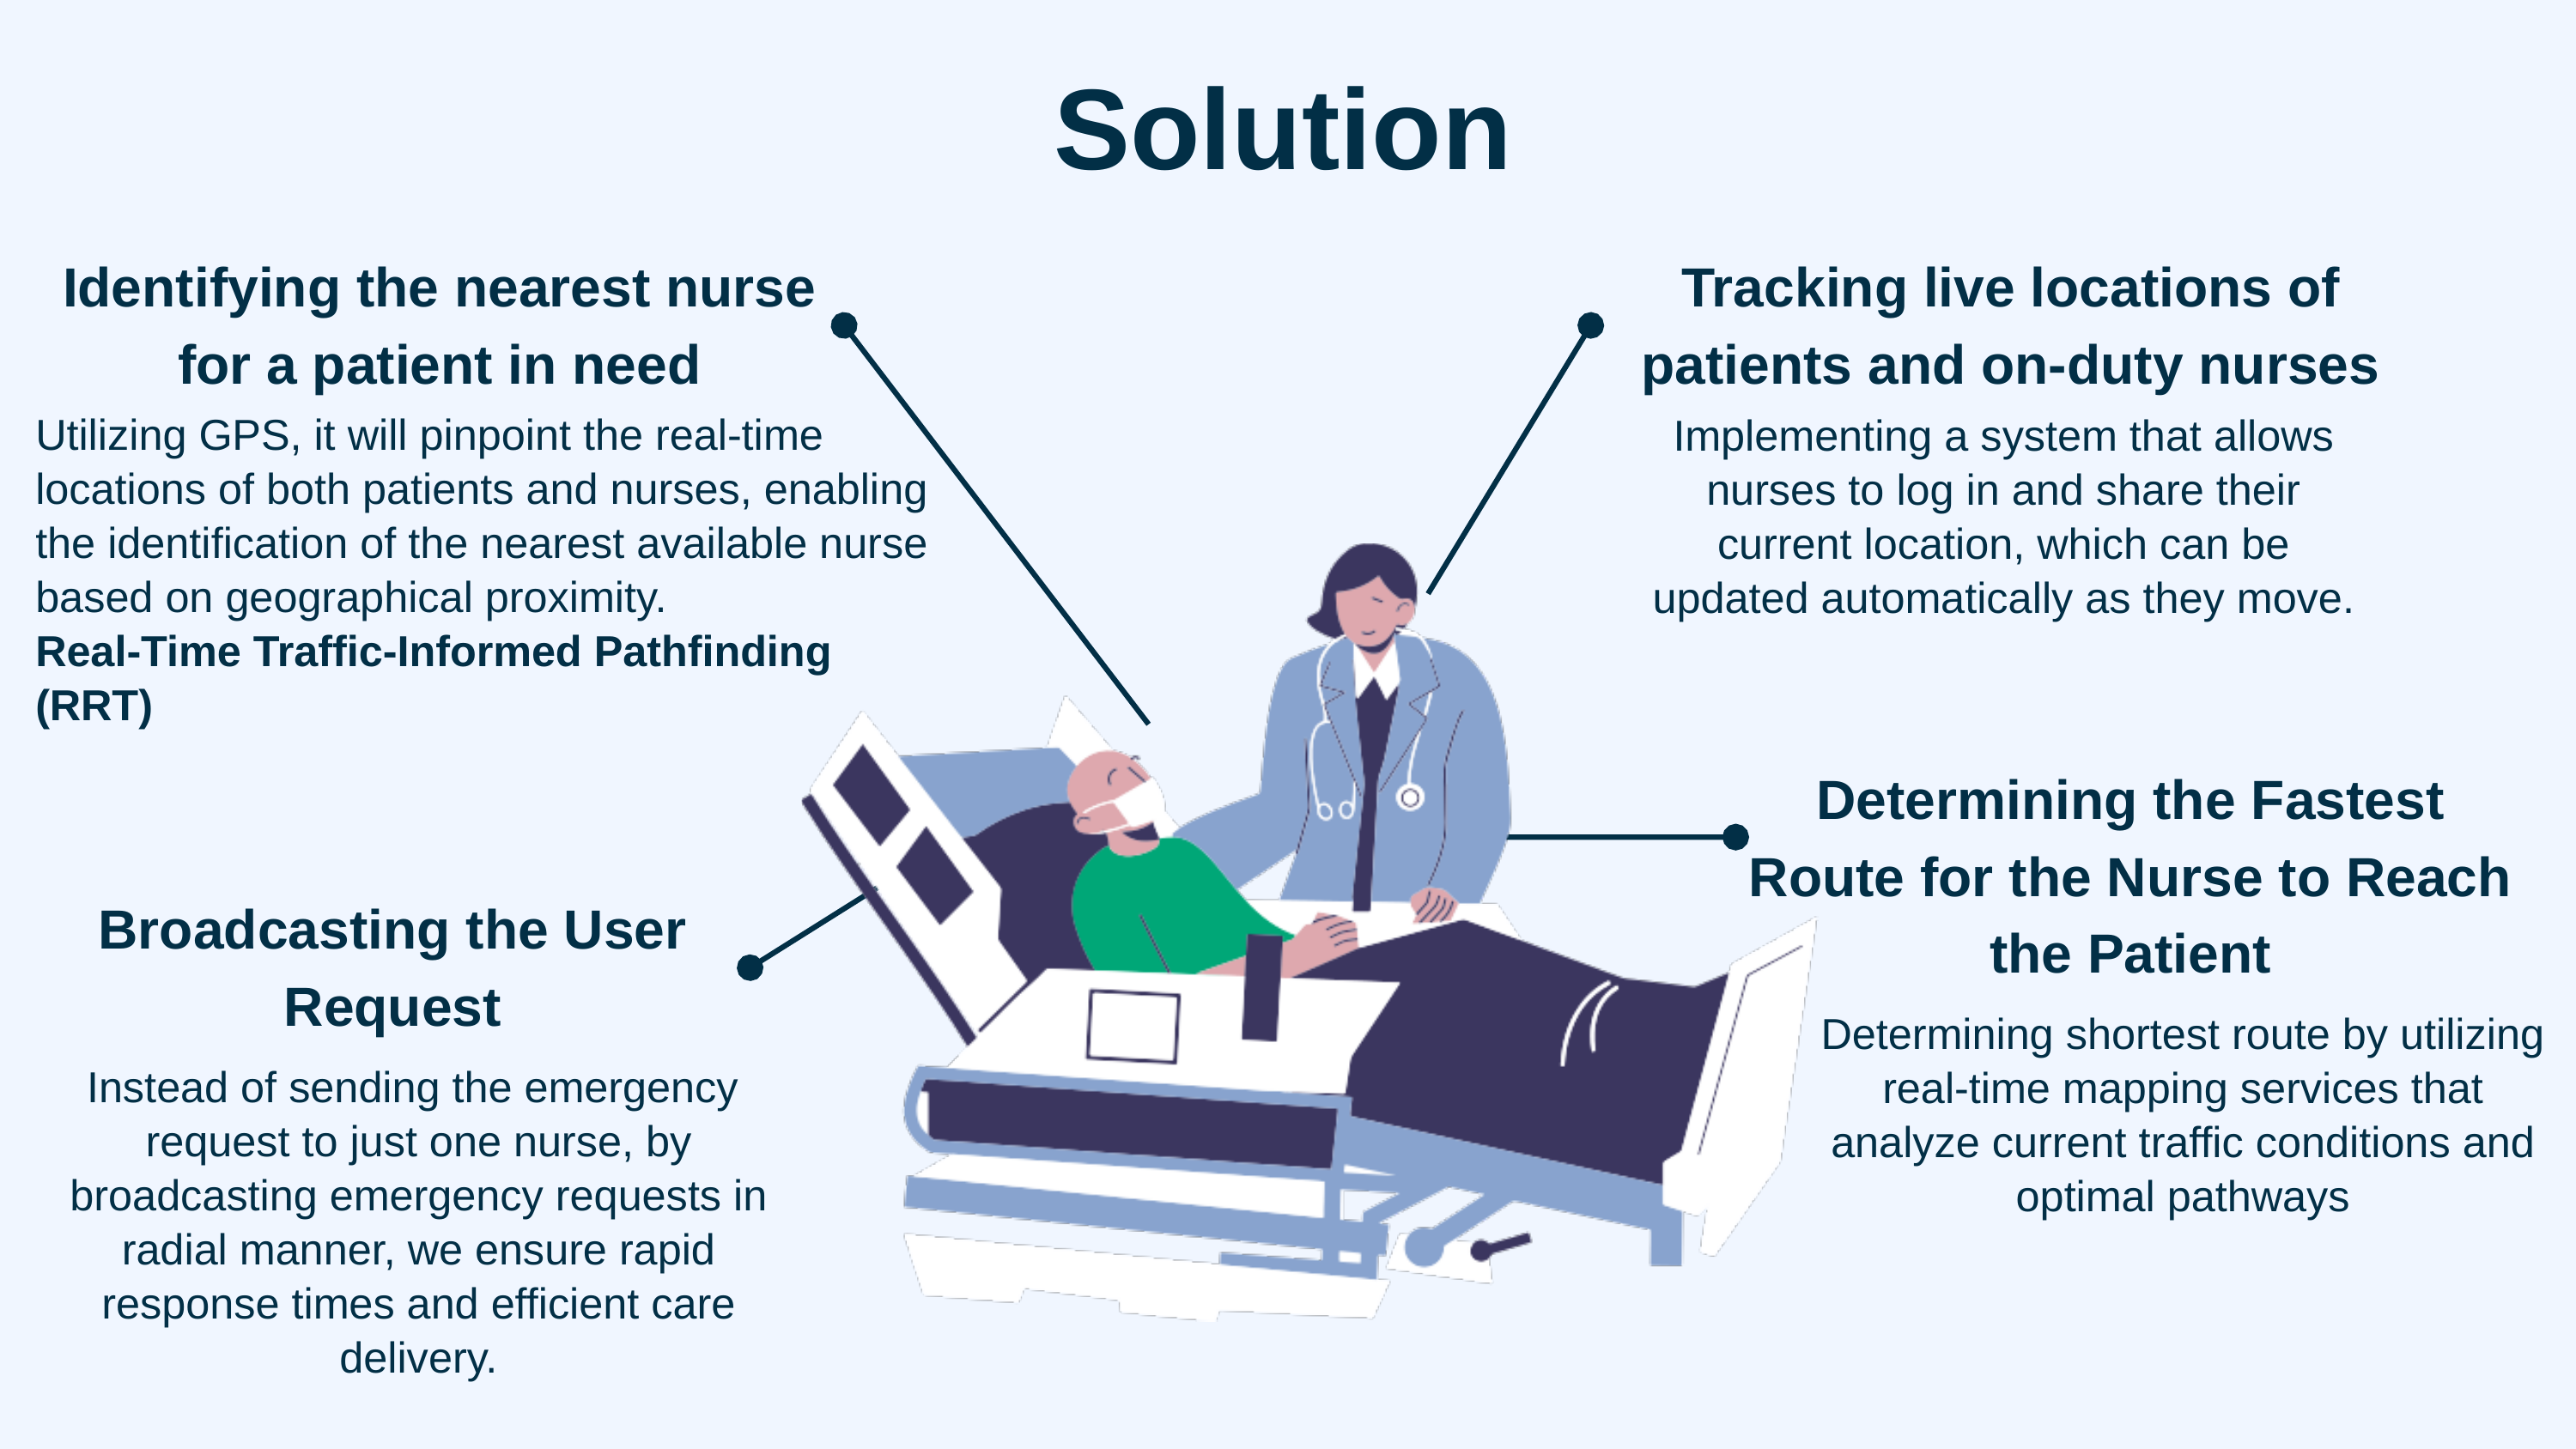

Solution
Identifying the nearest nurse for a patient in need
Tracking live locations of patients and on-duty nurses

Utilizing GPS, it will pinpoint the real-time locations of both patients and nurses, enabling the identification of the nearest available nurse based on geographical proximity.
Real-Time Traffic-Informed Pathfinding (RRT)

Implementing a system that allows nurses to log in and share their current location, which can be updated automatically as they move.

Determining the Fastest Route for the Nurse to Reach the Patient

Broadcasting the User Request
Determining shortest route by utilizing real-time mapping services that analyze current traffic conditions and optimal pathways

Instead of sending the emergency  request to just one nurse, by broadcasting emergency requests in radial manner, we ensure rapid response times and efficient care delivery.